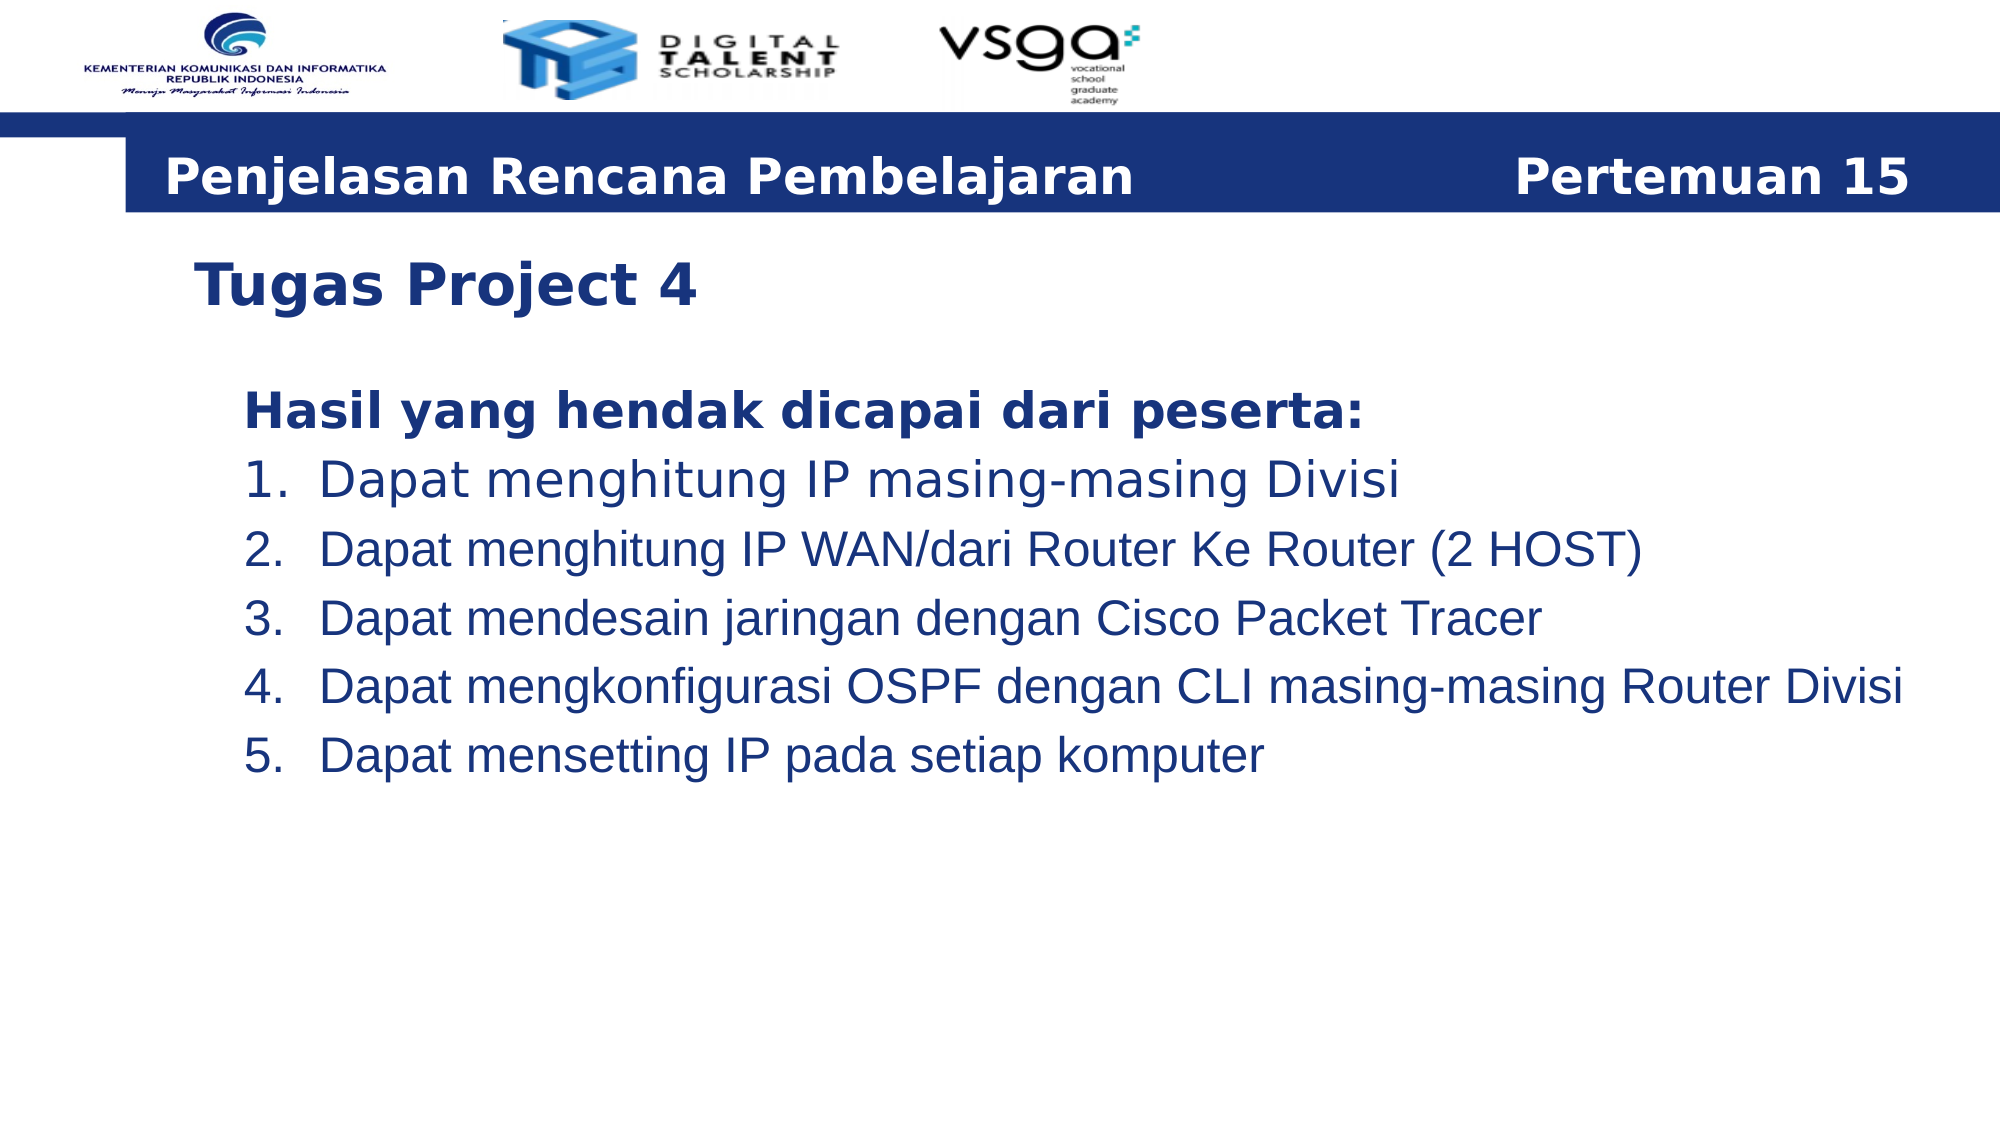

Penjelasan Rencana Pembelajaran 			Pertemuan 15

Tugas Project 4
Hasil yang hendak dicapai dari peserta:
Dapat menghitung IP masing-masing Divisi
Dapat menghitung IP WAN/dari Router Ke Router (2 HOST)
Dapat mendesain jaringan dengan Cisco Packet Tracer
Dapat mengkonfigurasi OSPF dengan CLI masing-masing Router Divisi
Dapat mensetting IP pada setiap komputer